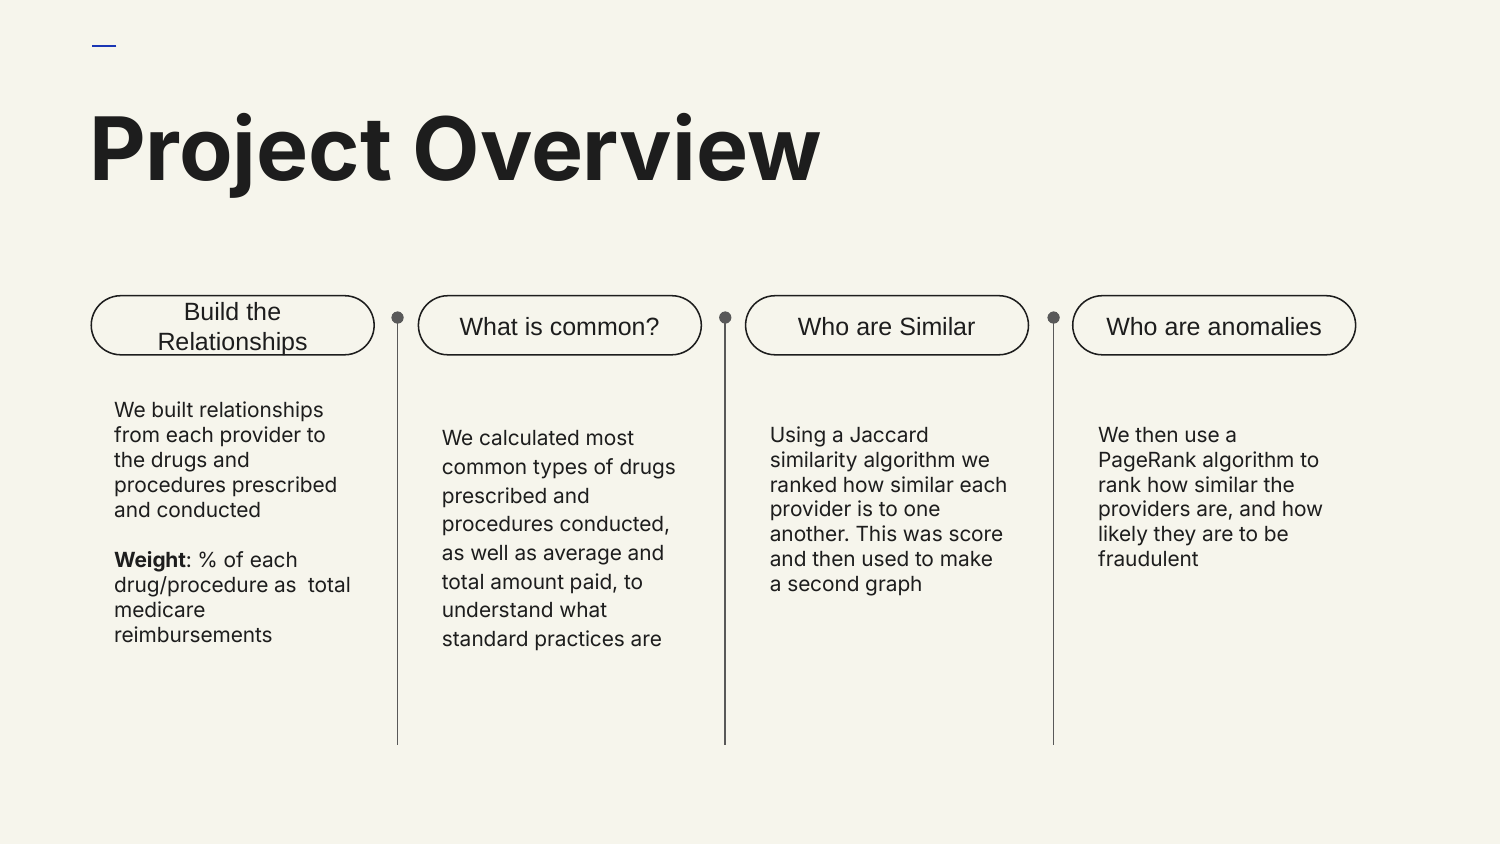

# Project Overview
Build the Relationships
What is common?
Who are Similar
Who are anomalies
We built relationships from each provider to the drugs and procedures prescribed and conducted
Weight: % of each drug/procedure as  total medicare reimbursements
We calculated most common types of drugs prescribed and procedures conducted, as well as average and total amount paid, to understand what standard practices are

Using a Jaccard similarity algorithm we ranked how similar each provider is to one another. This was score and then used to make a second graph
We then use a PageRank algorithm to rank how similar the providers are, and how likely they are to be fraudulent